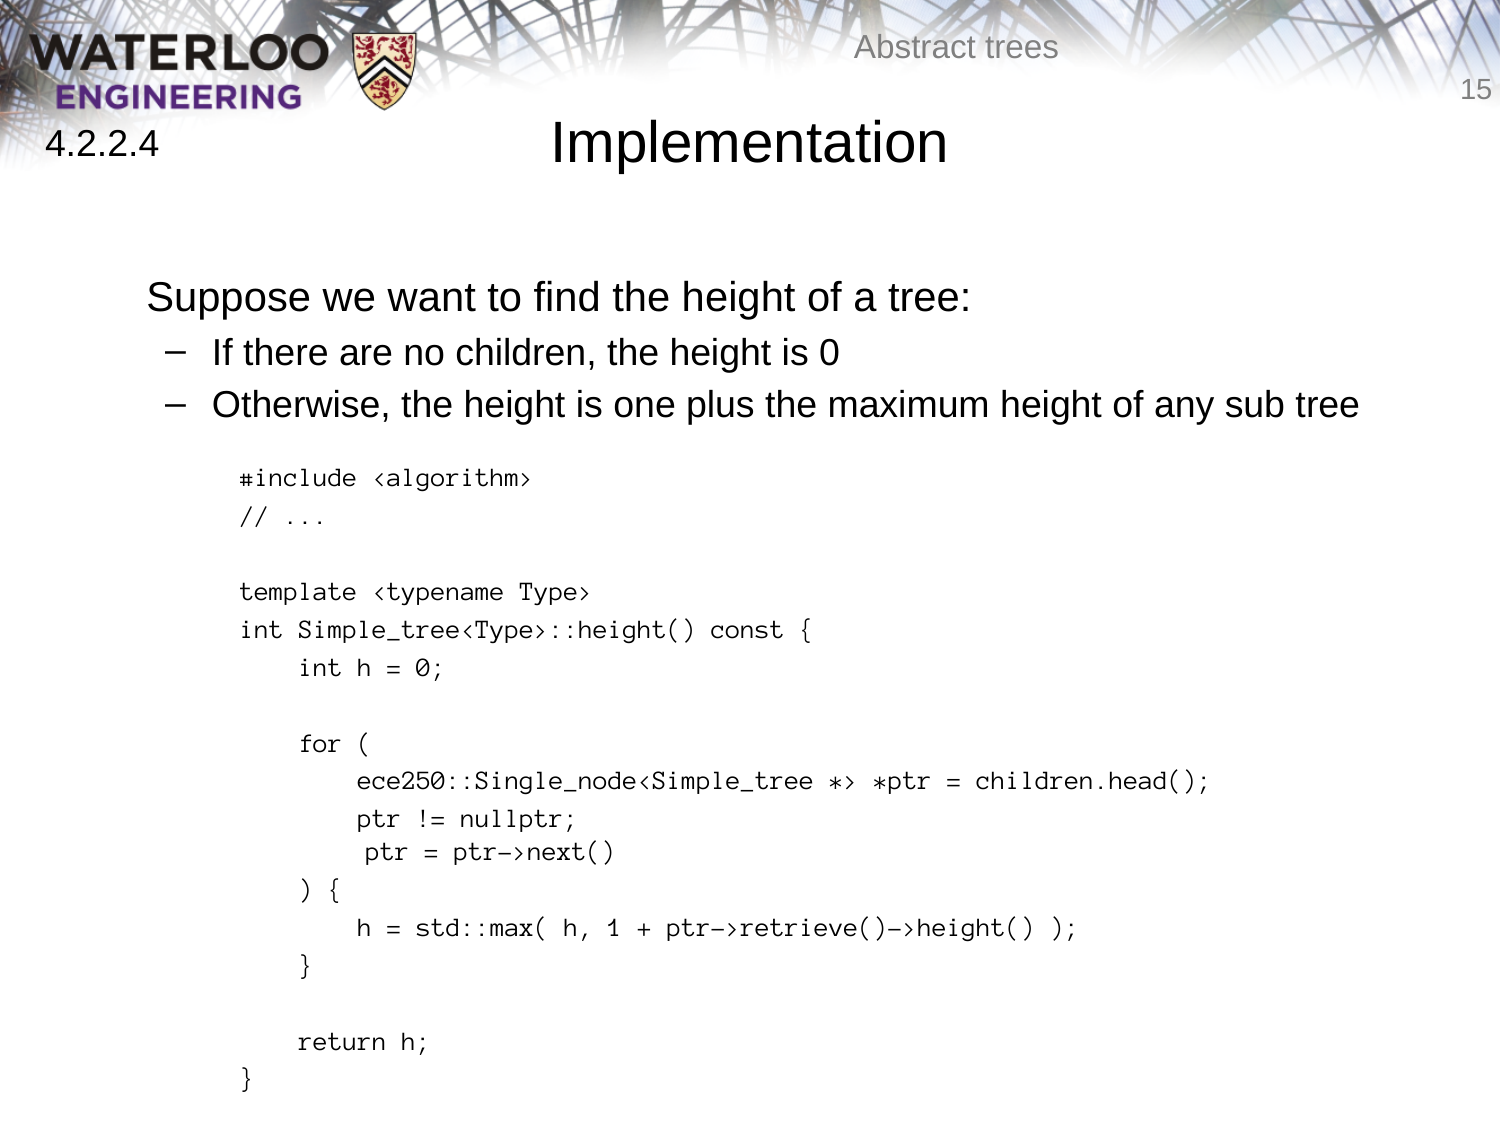

# Implementation
4.2.2.4
	Suppose we want to find the height of a tree:
If there are no children, the height is 0
Otherwise, the height is one plus the maximum height of any sub tree

#include <algorithm>
// ...

template <typename Type>
int Simple_tree<Type>::height() const {
    int h = 0;

    for (
        ece250::Single_node<Simple_tree *> *ptr = children.head();
        ptr != nullptr;
      ptr = ptr->next()
    ) {
        h = std::max( h, 1 + ptr->retrieve()->height() );
    }

    return h;
}